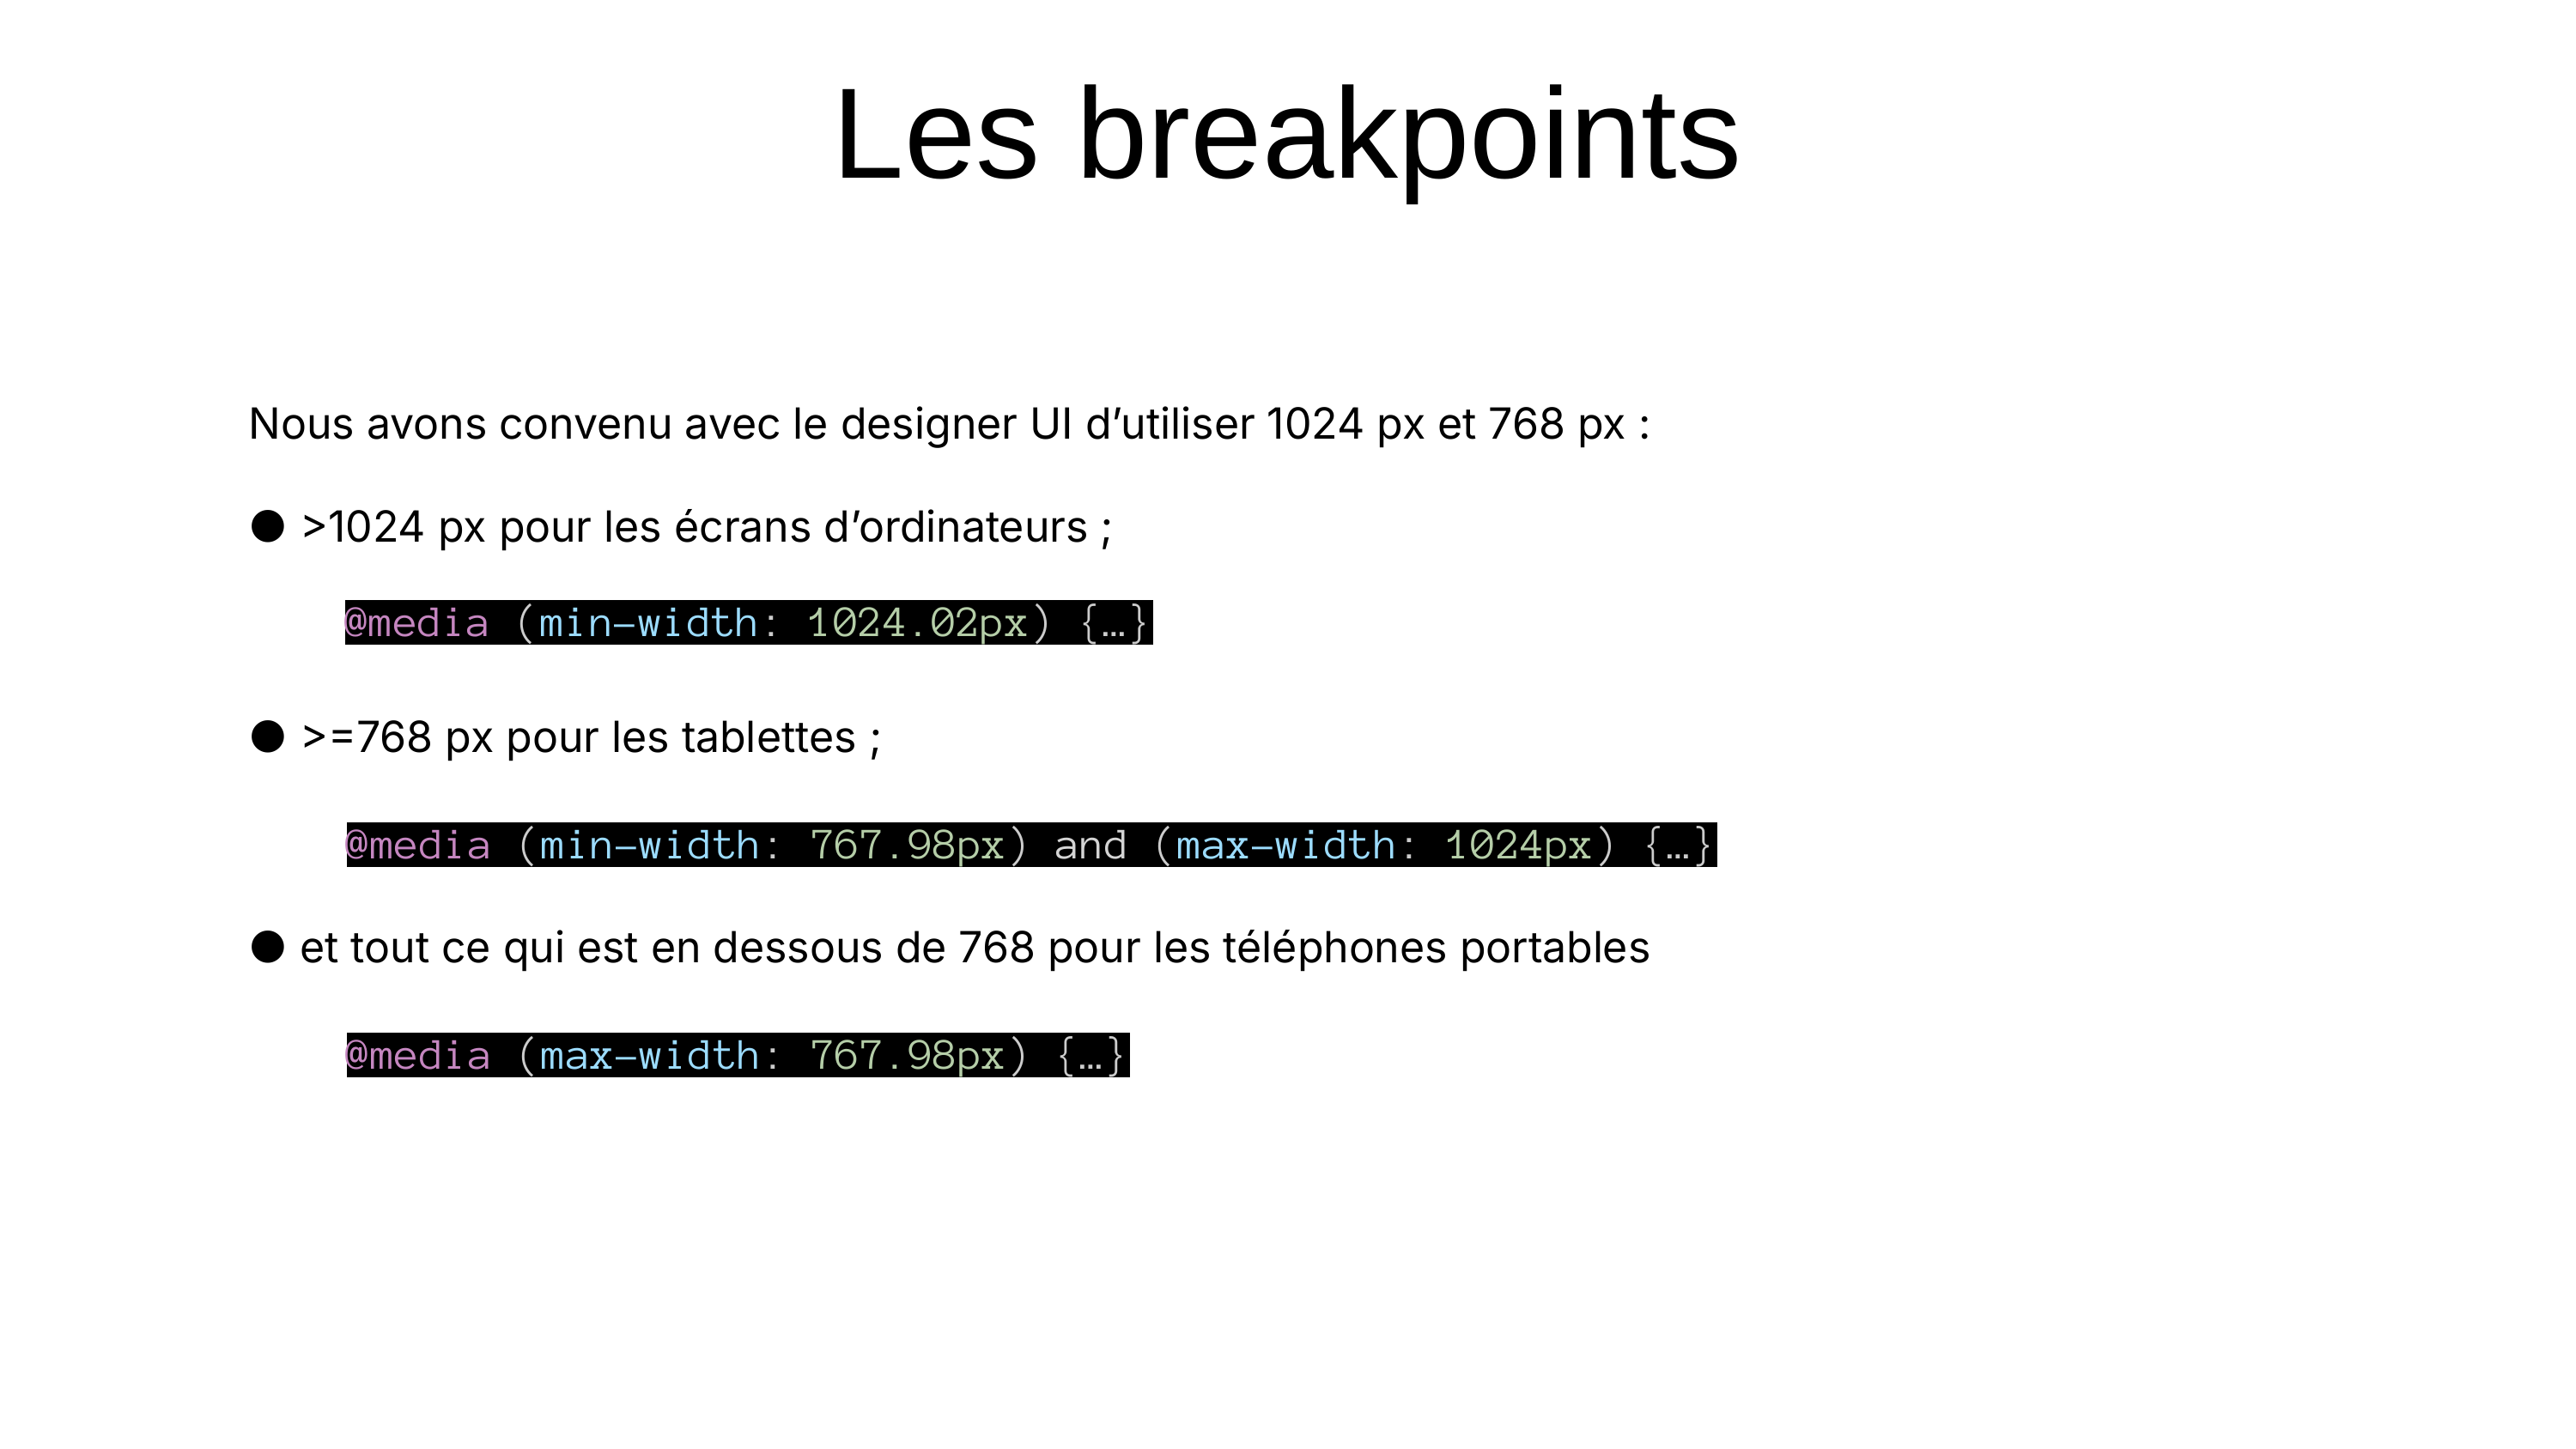

Les breakpoints

Nous avons convenu avec le designer UI d’utiliser 1024 px et 768 px :
● >1024 px pour les écrans d’ordinateurs ;

● >=768 px pour les tablettes ;
    @media (min-width: 767.98px) and (max-width: 1024px) {…}
● et tout ce qui est en dessous de 768 pour les téléphones portables
    @media (max-width: 767.98px) {…}

@media (min-width: 1024.02px) {…}